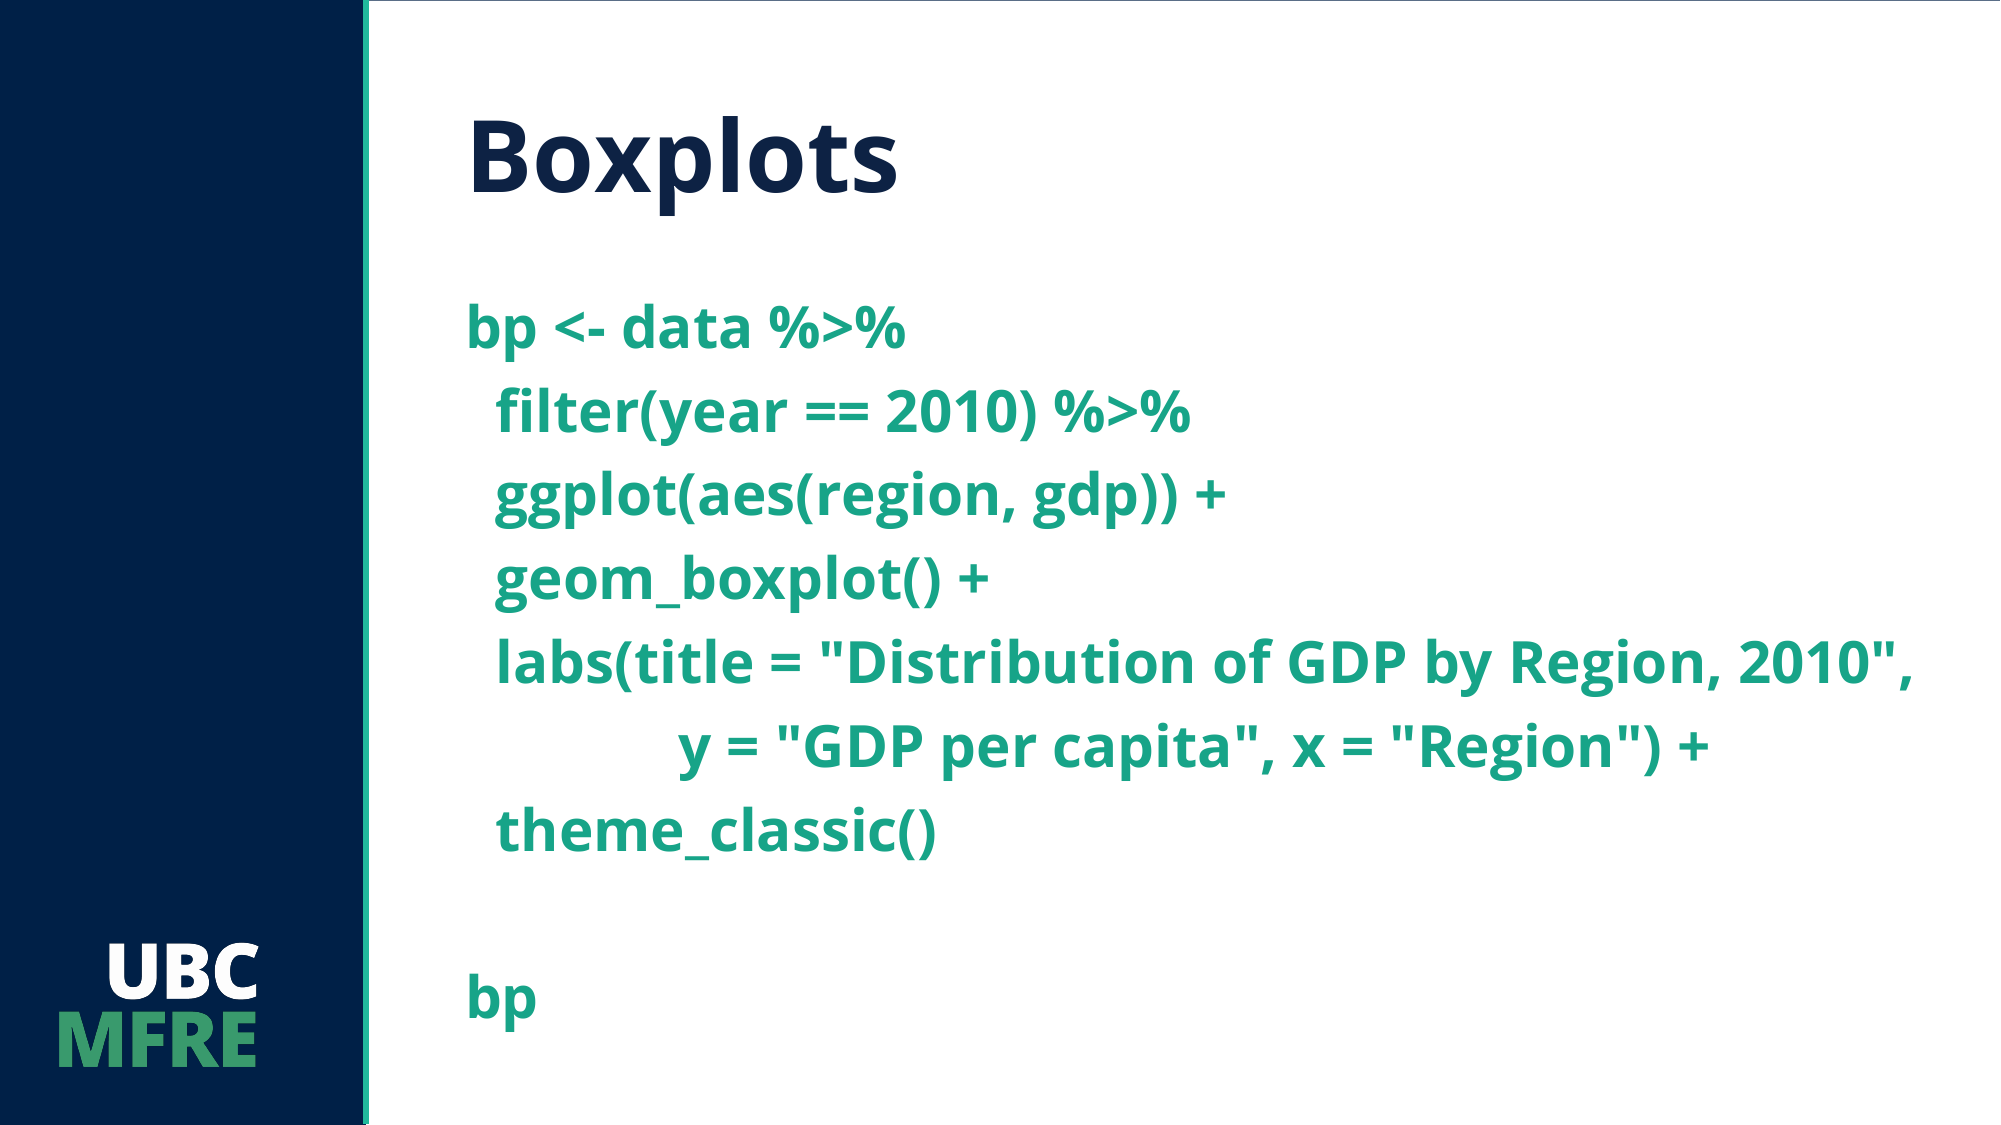

# Boxplots
bp <- data %>%
  filter(year == 2010) %>%
  ggplot(aes(region, gdp)) +
  geom_boxplot() +
  labs(title = "Distribution of GDP by Region, 2010",
              y = "GDP per capita", x = "Region") +
  theme_classic()

bp